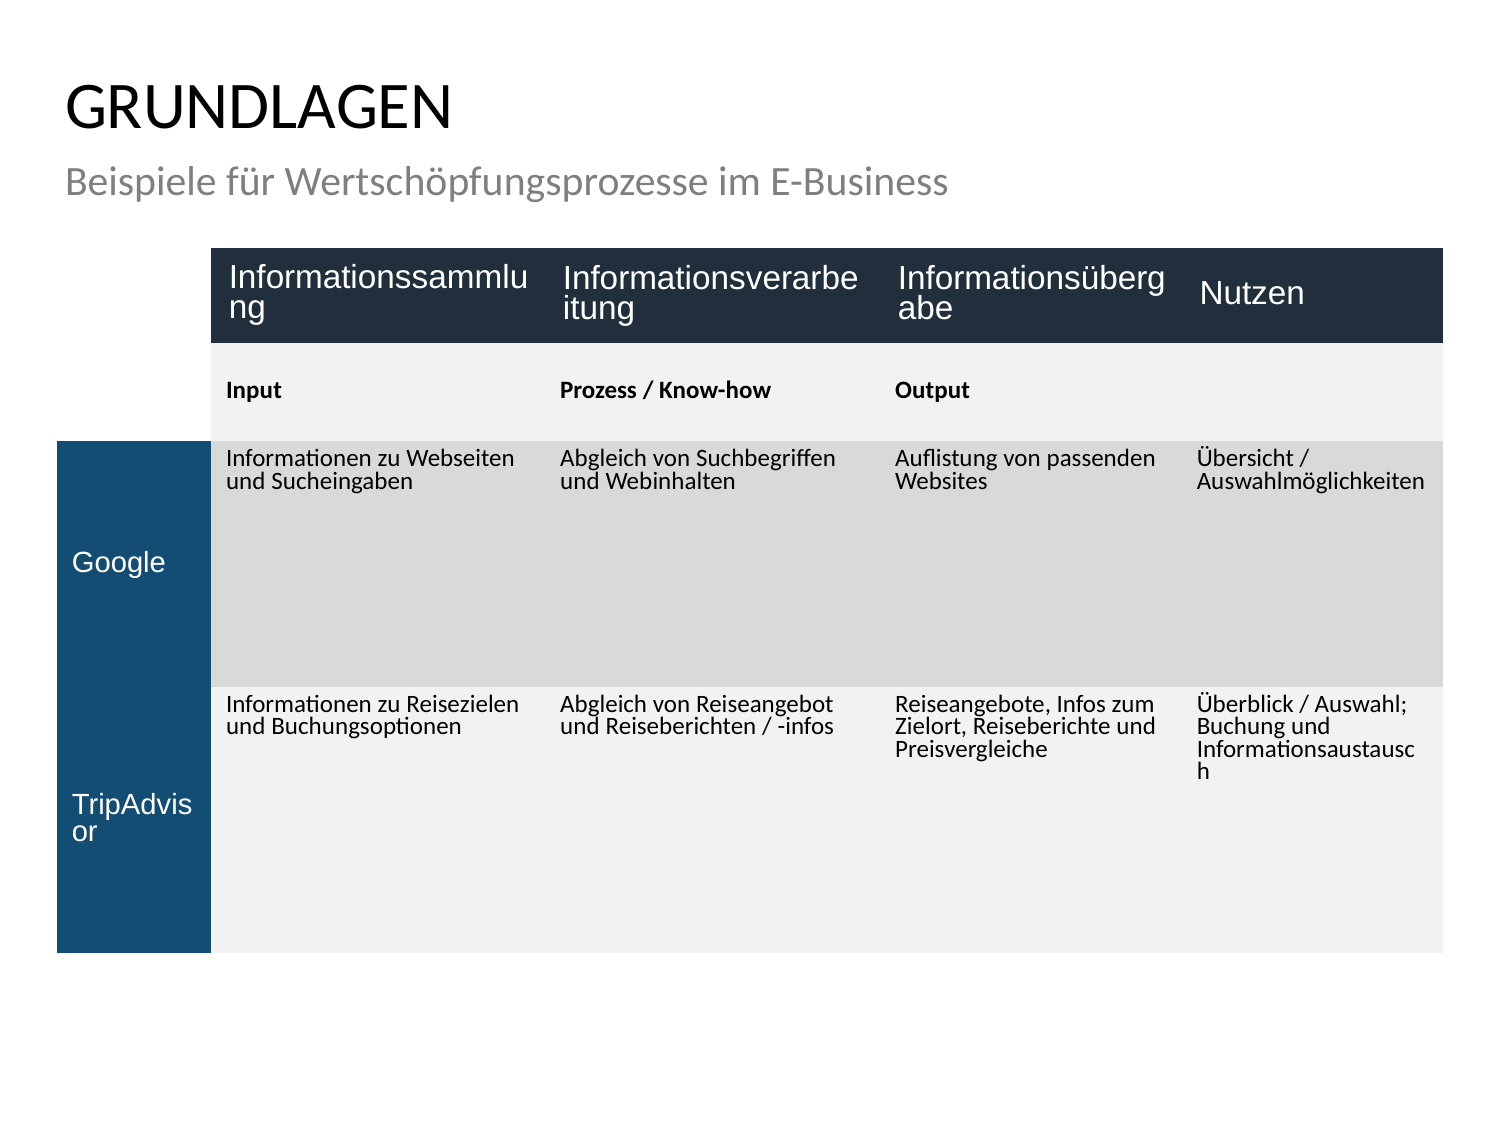

# GRUNDLAGEN
Beispiele für Wertschöpfungsprozesse im E-Business
|  | Informationssammlung | Informationsverarbeitung | Informationsübergabe | Nutzen |
| --- | --- | --- | --- | --- |
|  | Input | Prozess / Know-how | Output |  |
| Google | Informationen zu Webseiten und Sucheingaben | Abgleich von Suchbegriffen und Webinhalten | Auflistung von passenden Websites | Übersicht / Auswahlmöglichkeiten |
| TripAdvisor | Informationen zu Reisezielen und Buchungsoptionen | Abgleich von Reiseangebot und Reiseberichten / -infos | Reiseangebote, Infos zum Zielort, Reiseberichte und Preisvergleiche | Überblick / Auswahl; Buchung und Informationsaustausch |